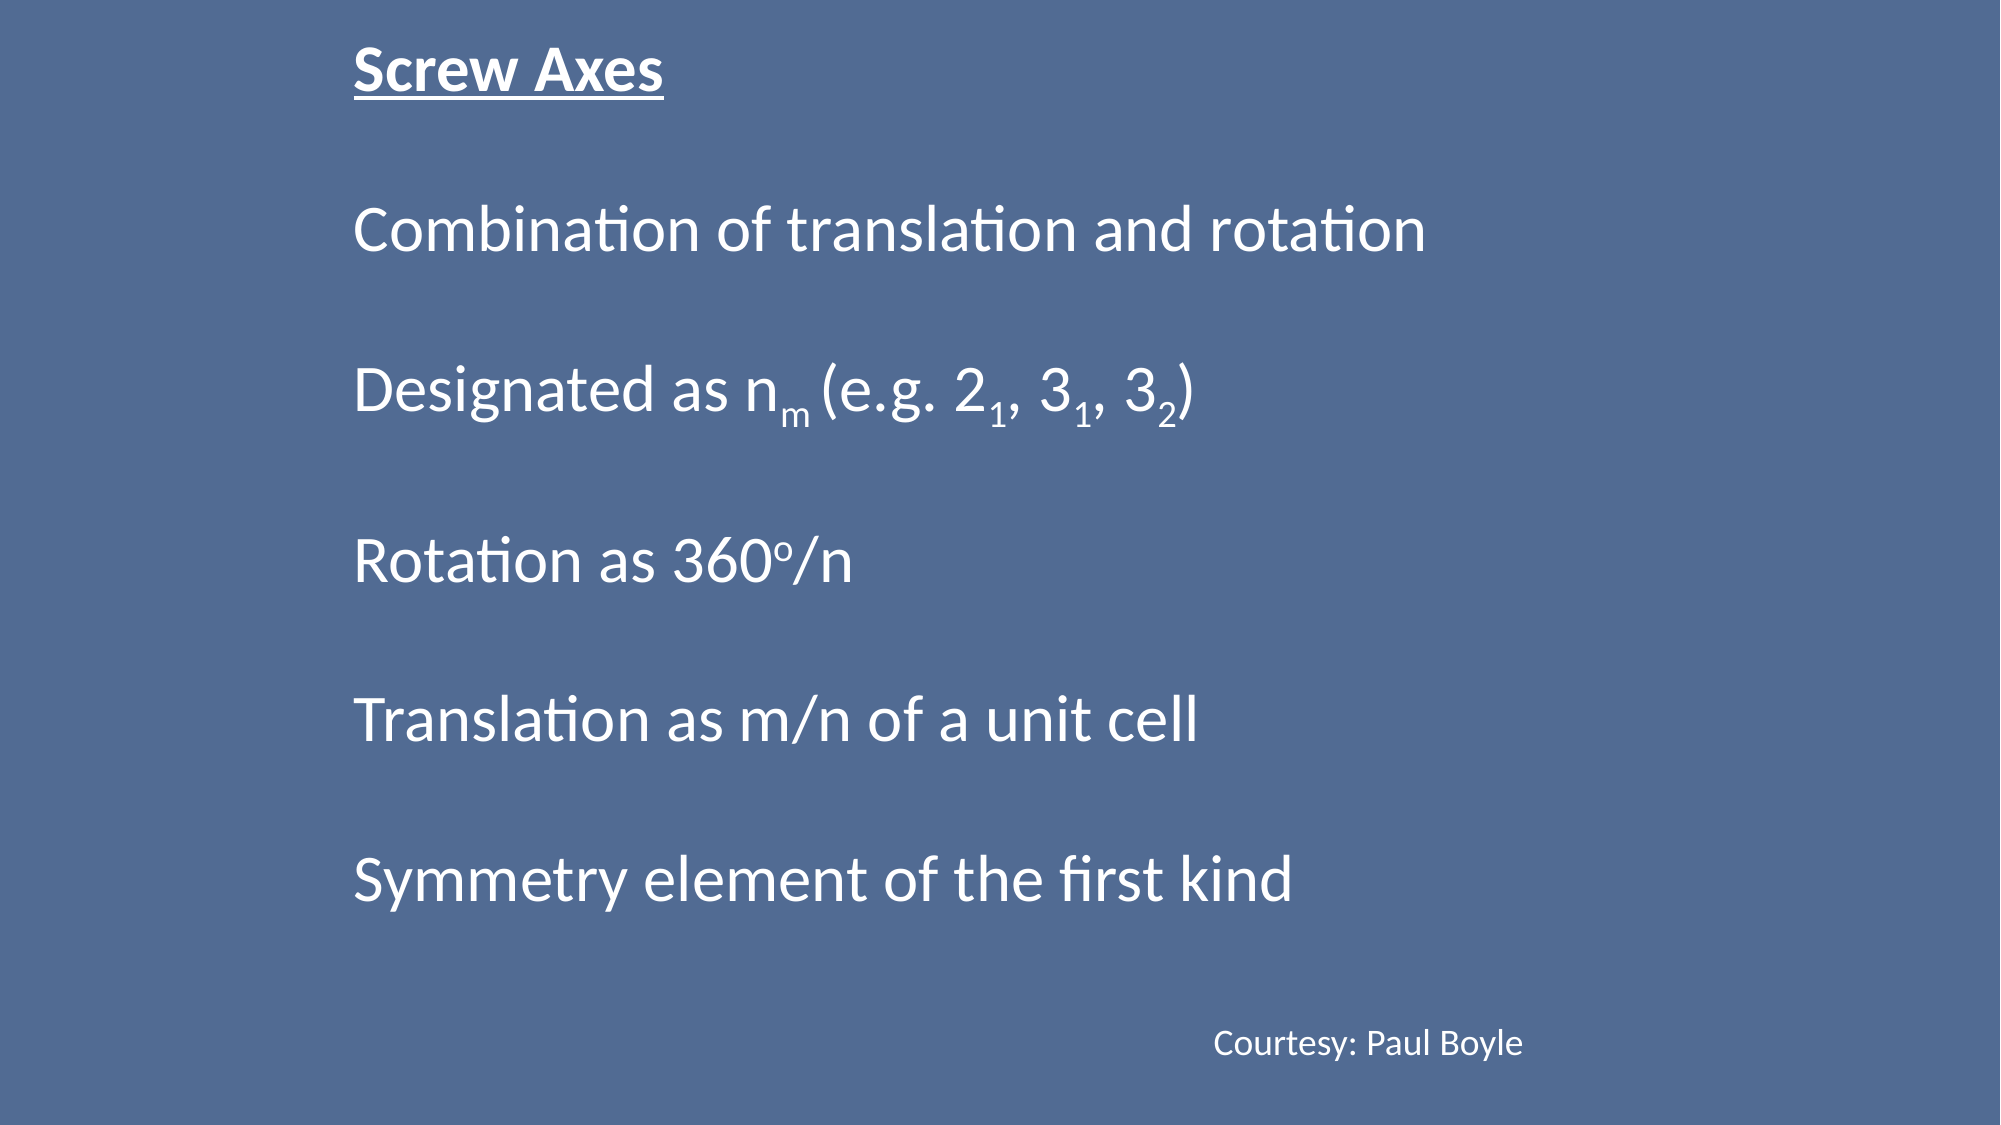

Screw Axes

Combination of translation and rotation

Designated as nm (e.g. 21, 31, 32)

Rotation as 360o/n

Translation as m/n of a unit cell

Symmetry element of the first kind

Courtesy: Paul Boyle